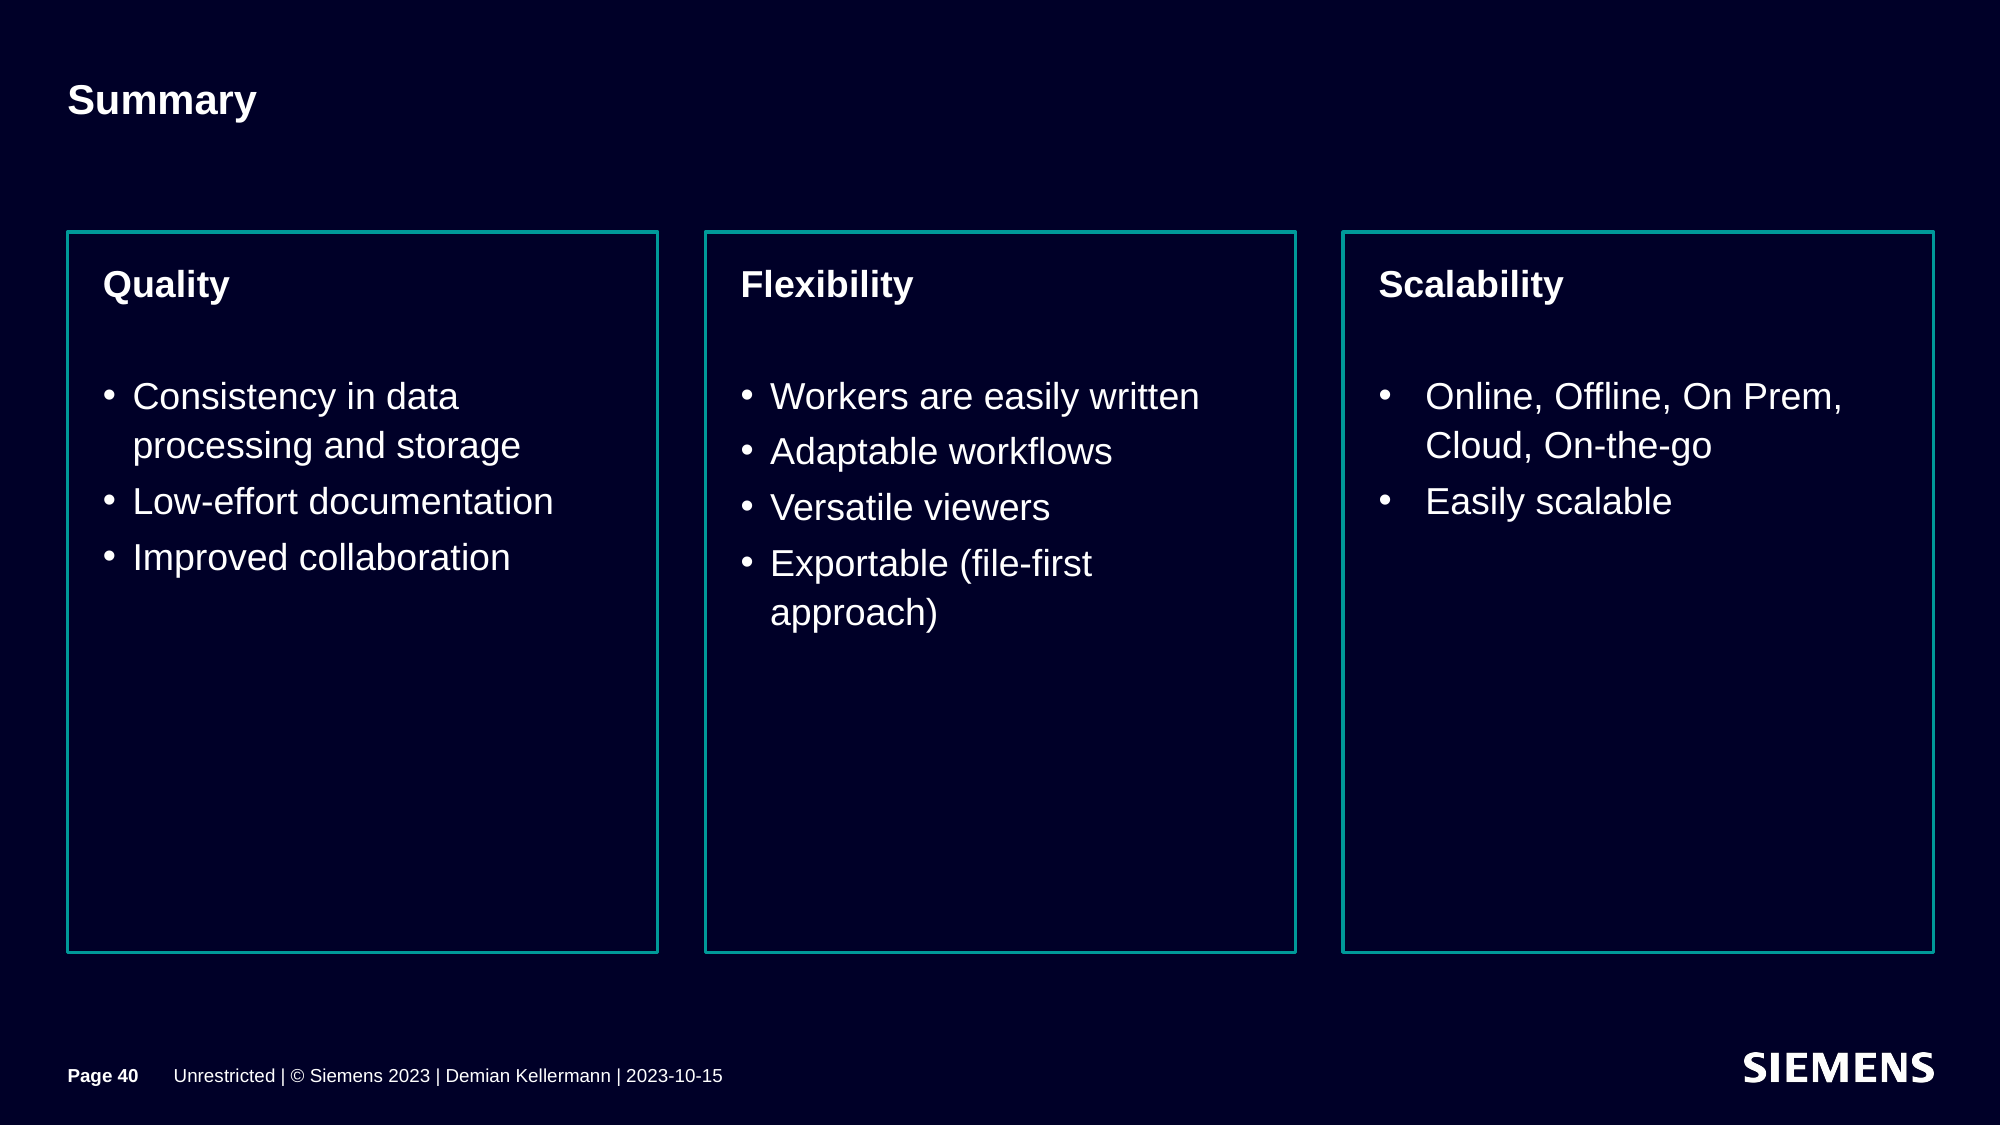

# Summary
Quality

Consistency in data processing and storage
Low-effort documentation
Improved collaboration

Flexibility

Workers are easily written
Adaptable workflows
Versatile viewers
Exportable (file-first approach)
Scalability

Online, Offline, On Prem, Cloud, On-the-go
Easily scalable

Page 40
Unrestricted | © Siemens 2023 | Demian Kellermann | 2023-10-15